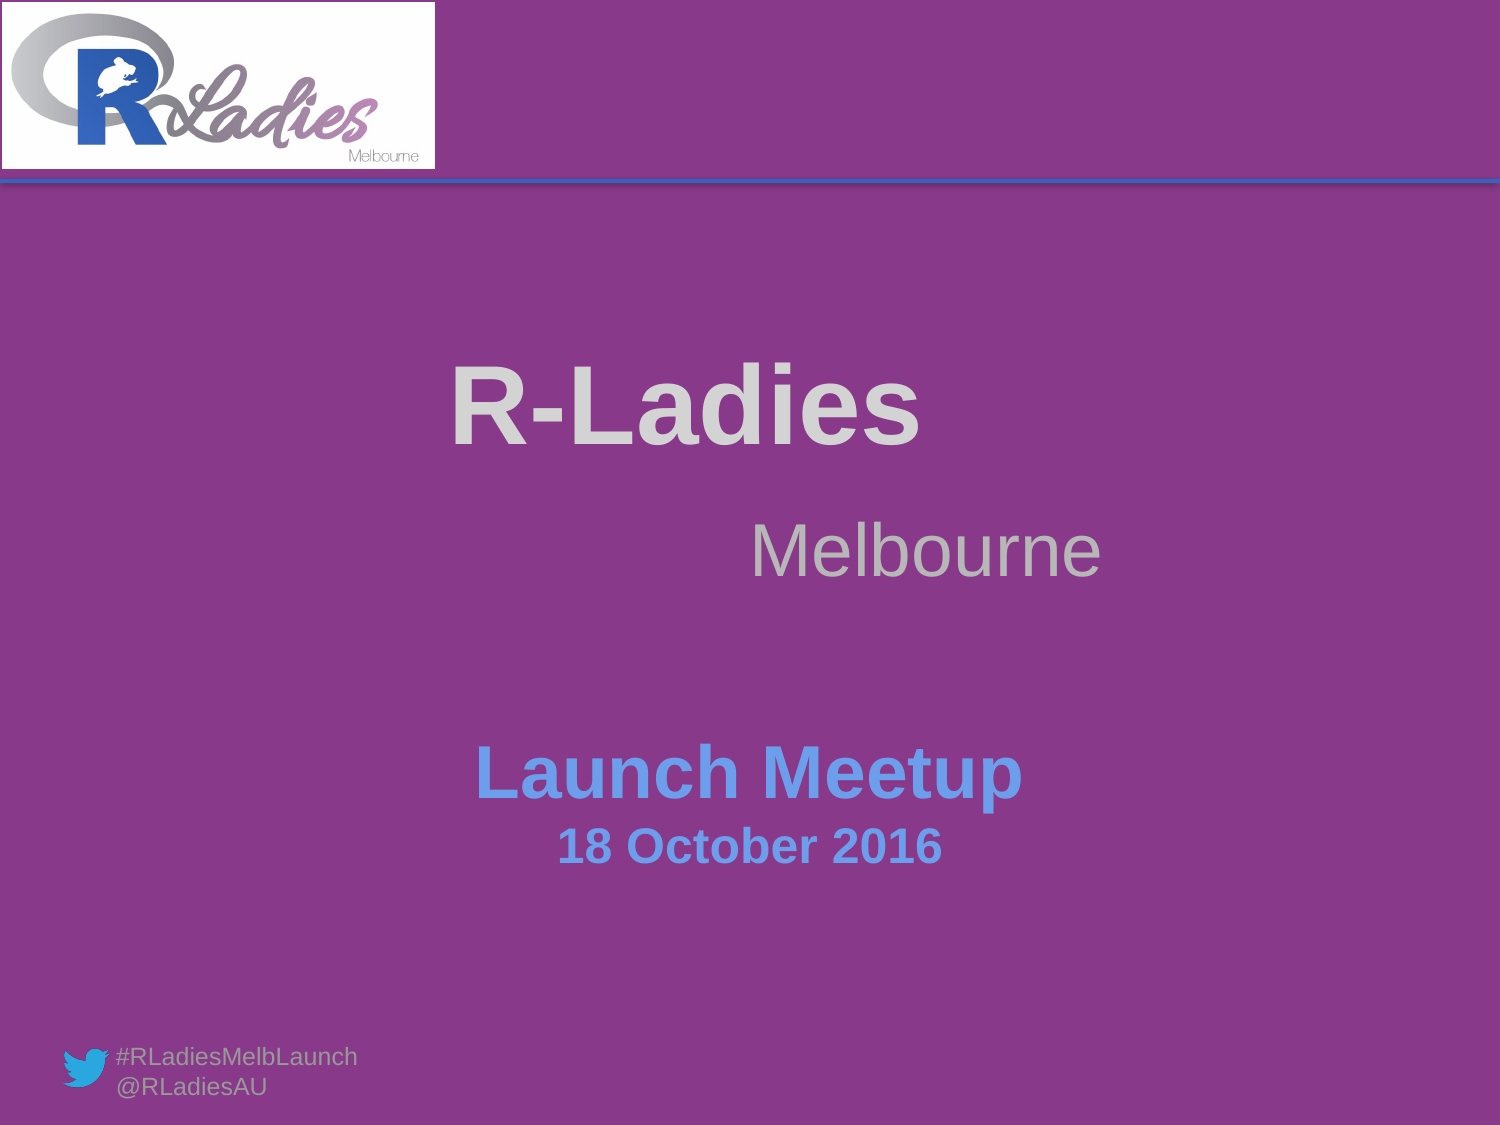

# R-Ladies
Melbourne

Launch Meetup
18 October 2016